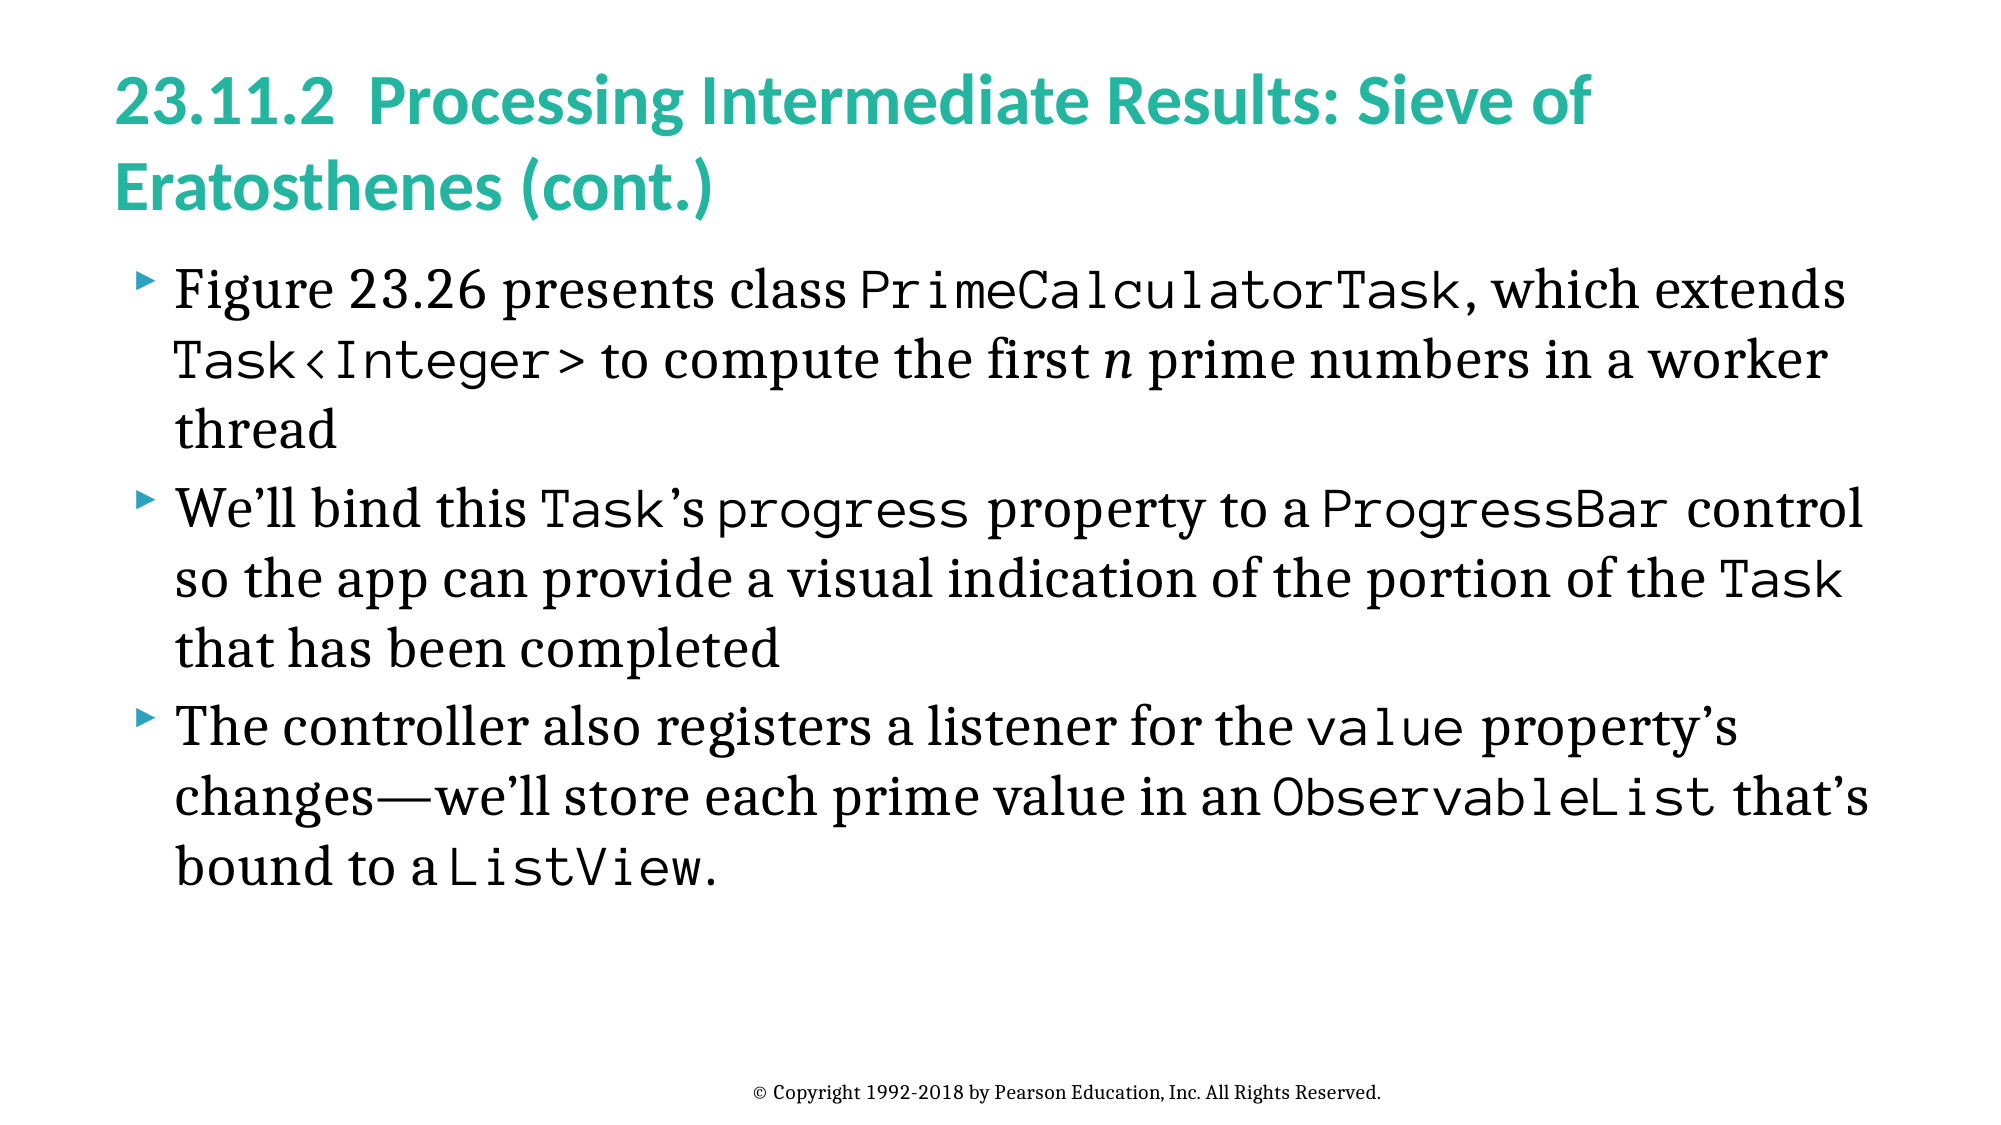

# 23.11.2  Processing Intermediate Results: Sieve of Eratosthenes (cont.)
Figure 23.26 presents class PrimeCalculatorTask, which extends Task<Integer> to compute the first n prime numbers in a worker thread
We’ll bind this Task’s progress property to a ProgressBar control so the app can provide a visual indication of the portion of the Task that has been completed
The controller also registers a listener for the value property’s changes—we’ll store each prime value in an ObservableList that’s bound to a ListView.
© Copyright 1992-2018 by Pearson Education, Inc. All Rights Reserved.